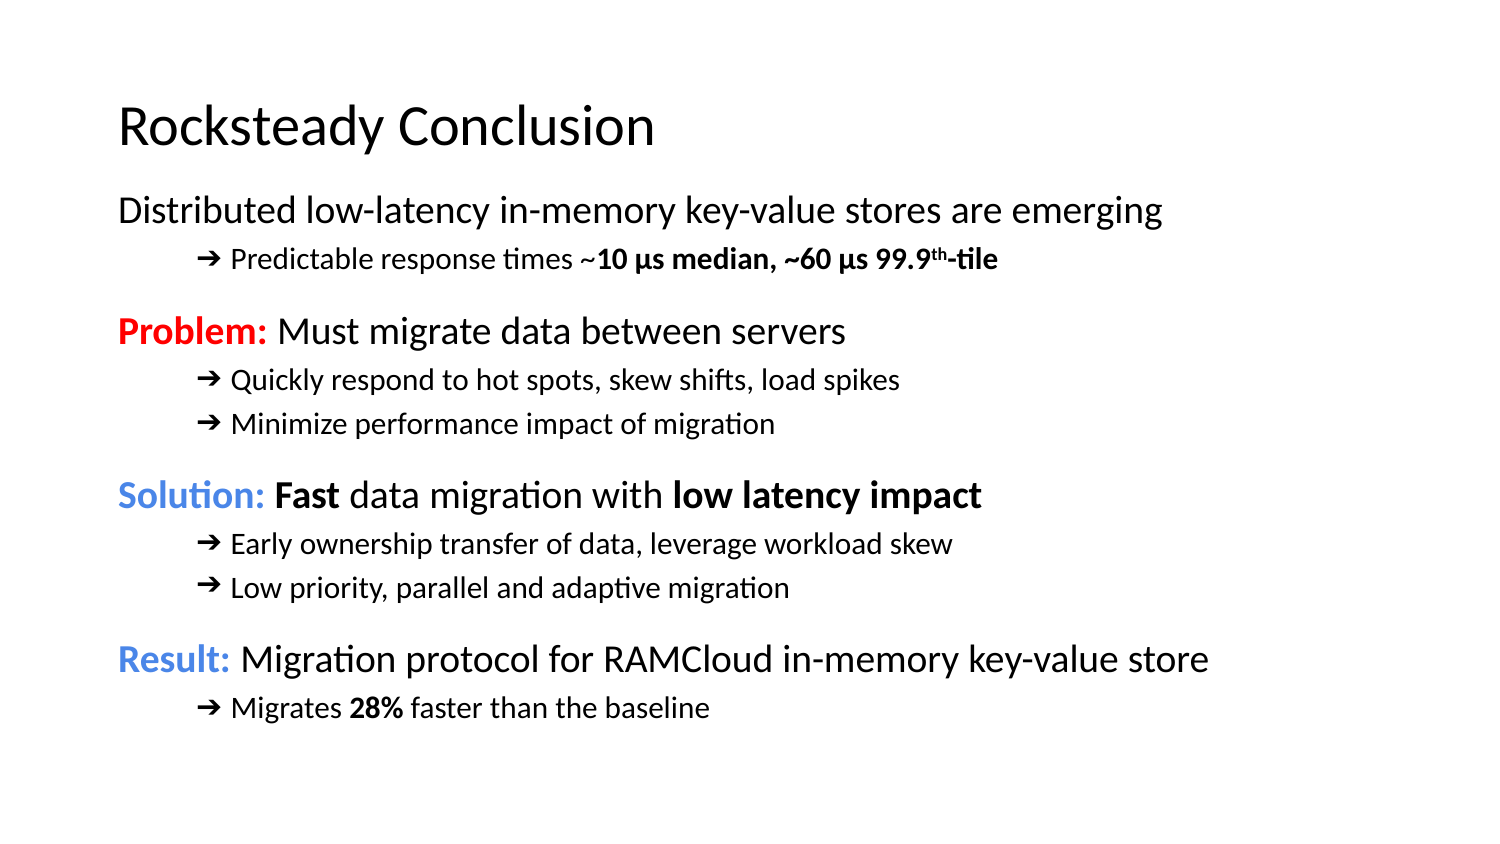

# Rocksteady Conclusion
Distributed low-latency in-memory key-value stores are emerging
Predictable response times ~10 µs median, ~60 µs 99.9th-tile

Problem: Must migrate data between servers
Quickly respond to hot spots, skew shifts, load spikes
Minimize performance impact of migration

Solution: Fast data migration with low latency impact
Early ownership transfer of data, leverage workload skew
Low priority, parallel and adaptive migration

Result: Migration protocol for RAMCloud in-memory key-value store
Migrates 28% faster than the baseline